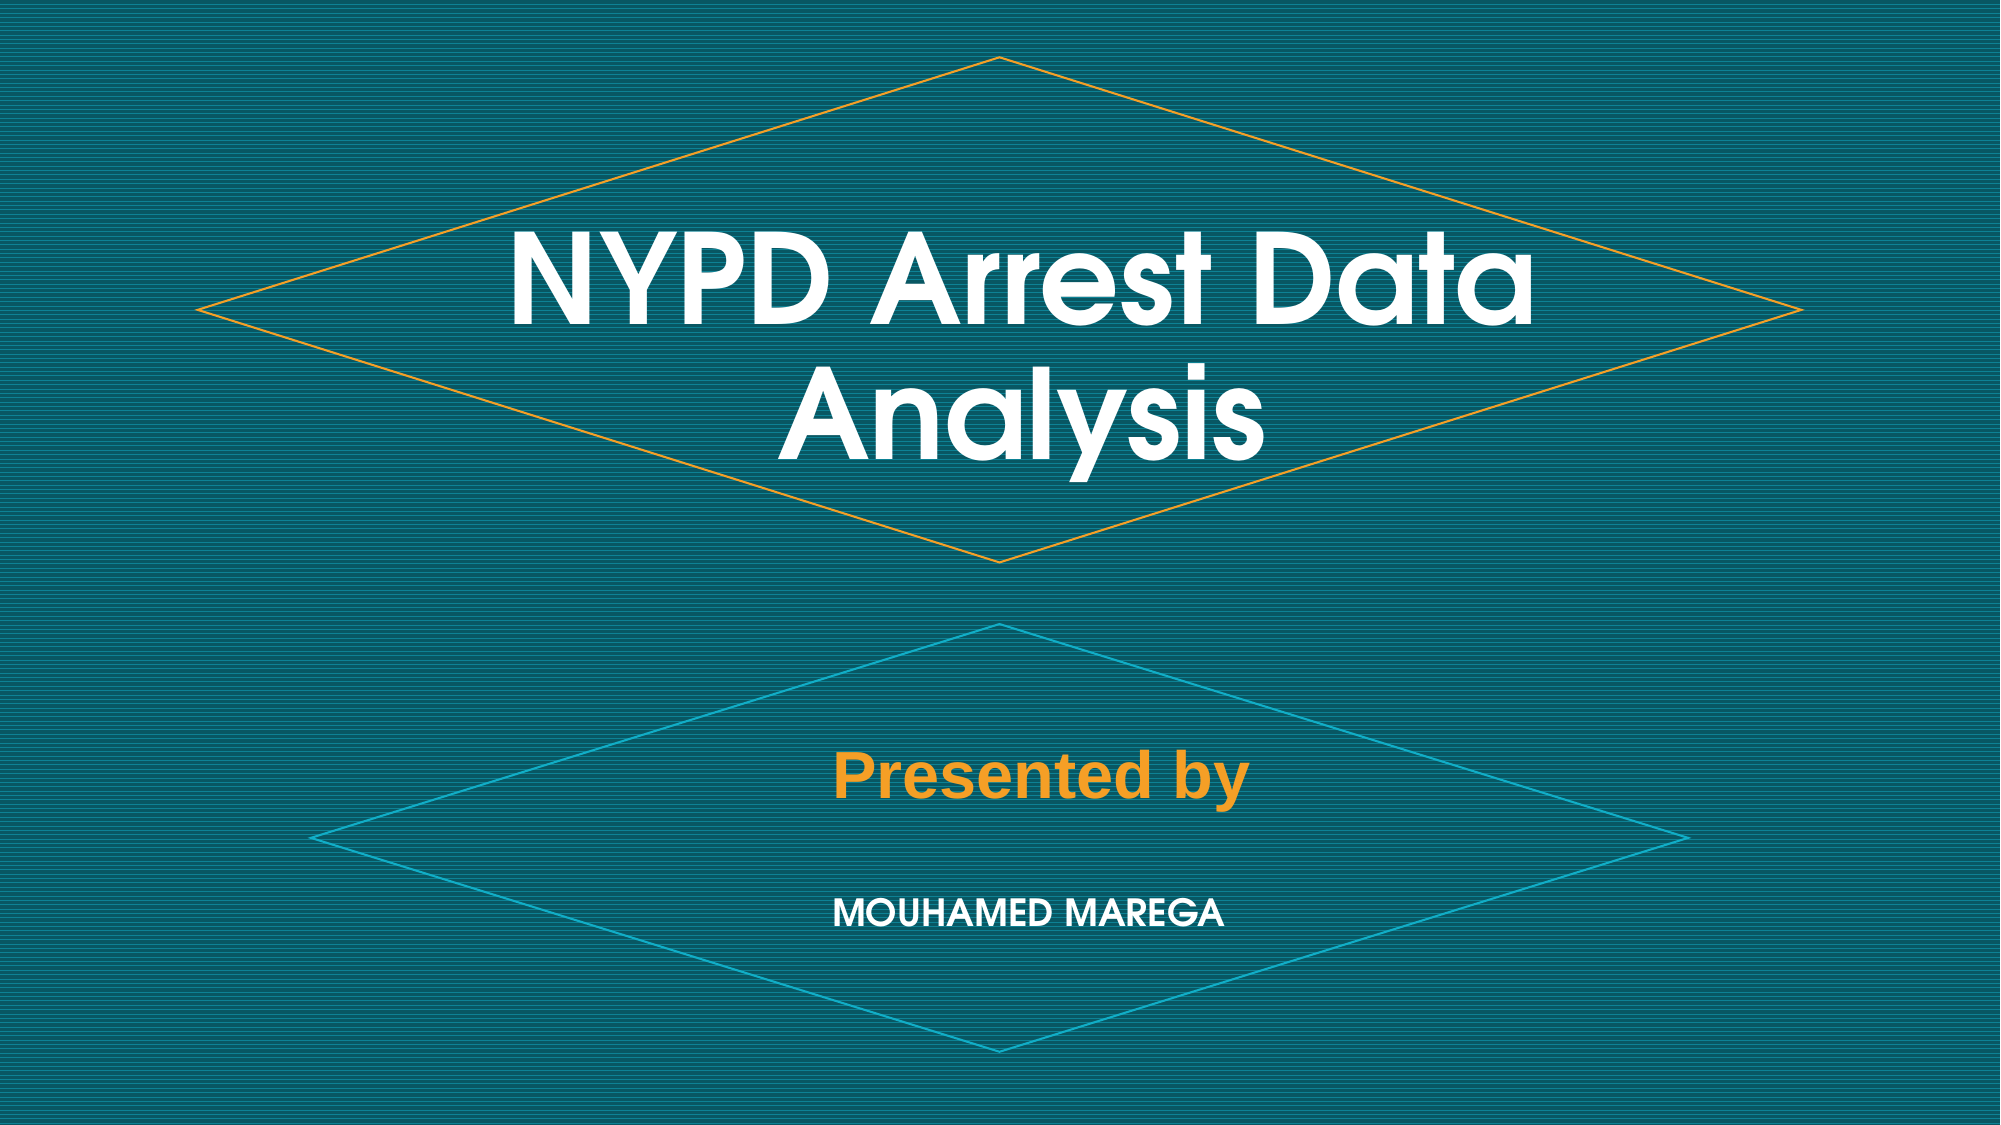

# NYPD Arrest Data Analysis

Presented by
MOUHAMED MAREGA